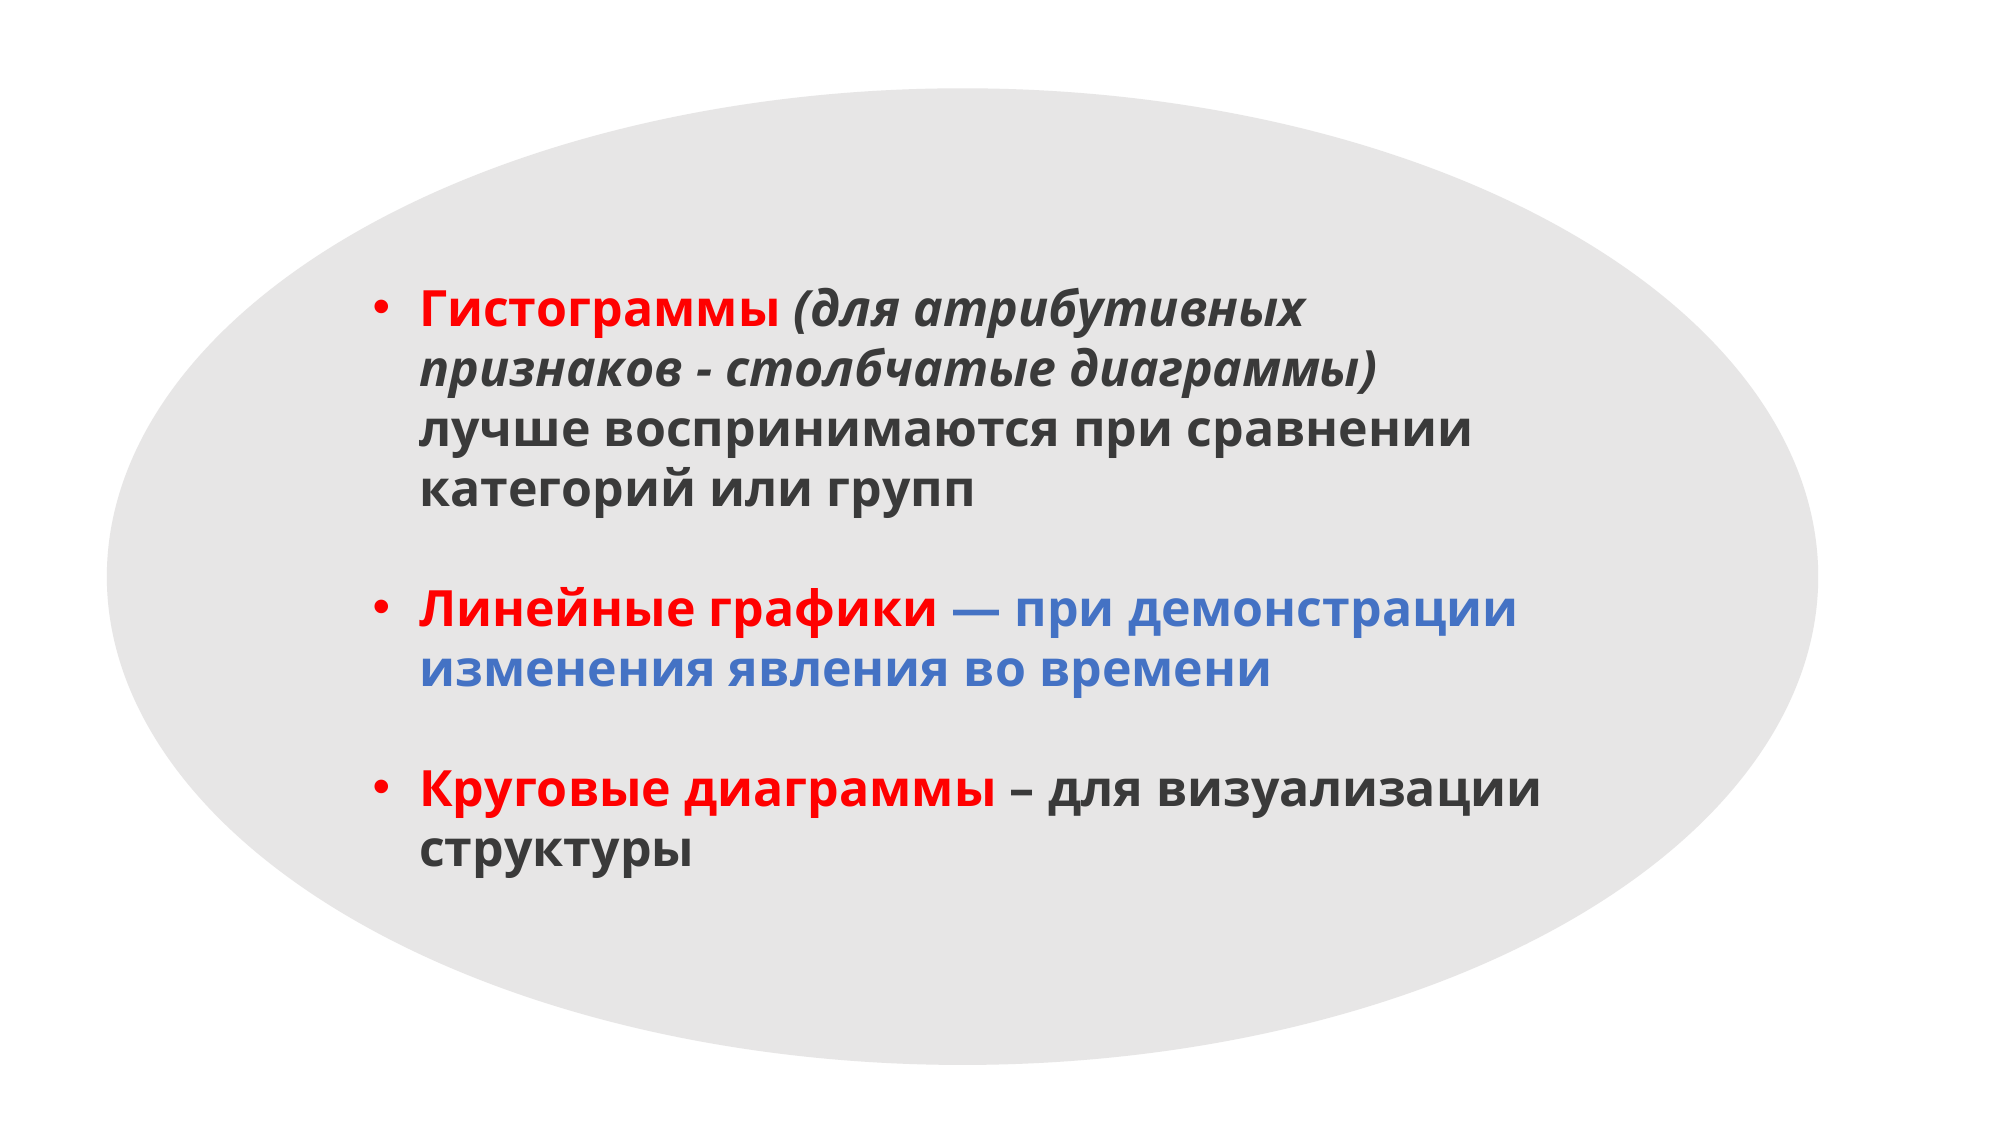

Гистограммы (для атрибутивных признаков - столбчатые диаграммы) лучше воспринимаются при сравнении категорий или групп

Линейные графики — при демонстрации изменения явления во времени

Круговые диаграммы – для визуализации структуры